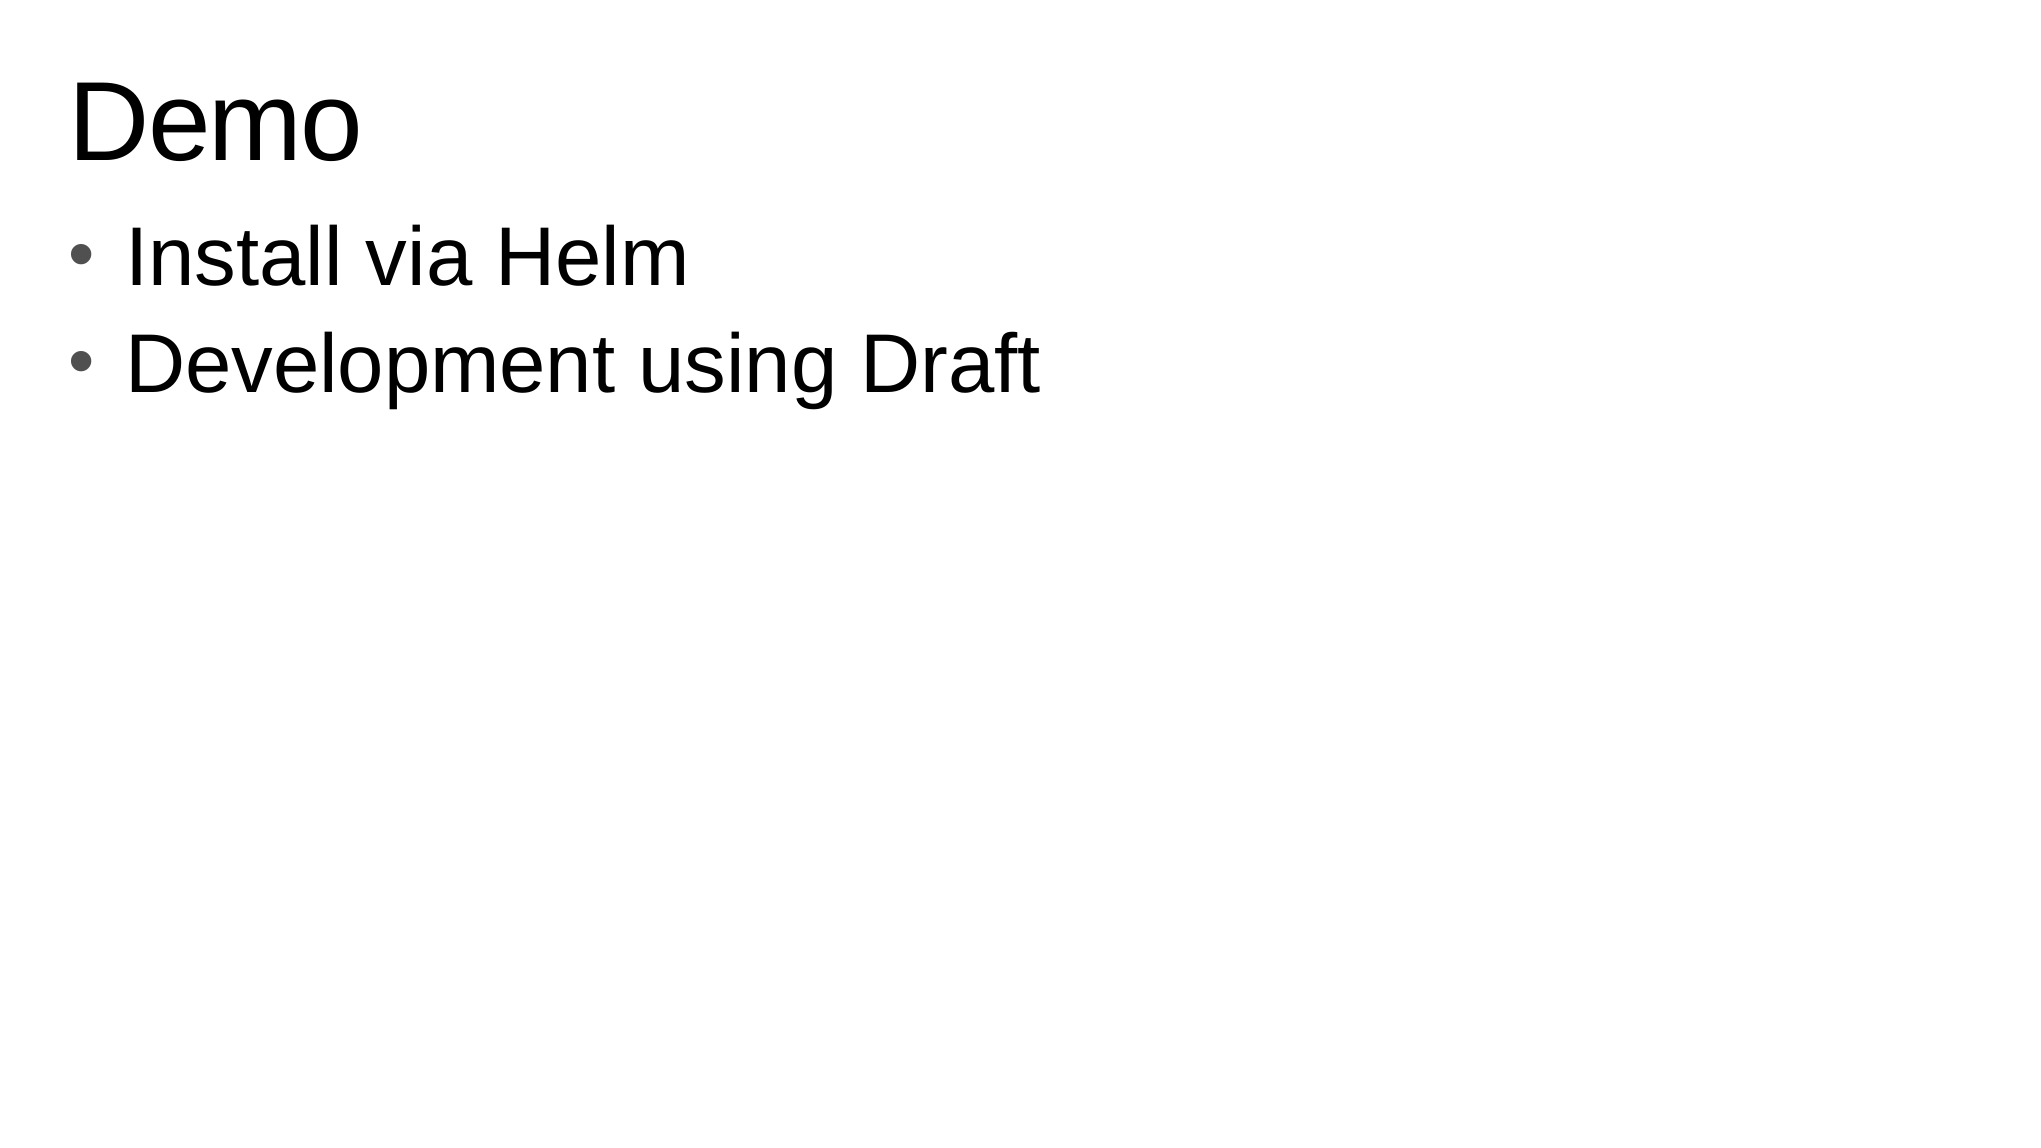

# Demo
Install via Helm
Development using Draft